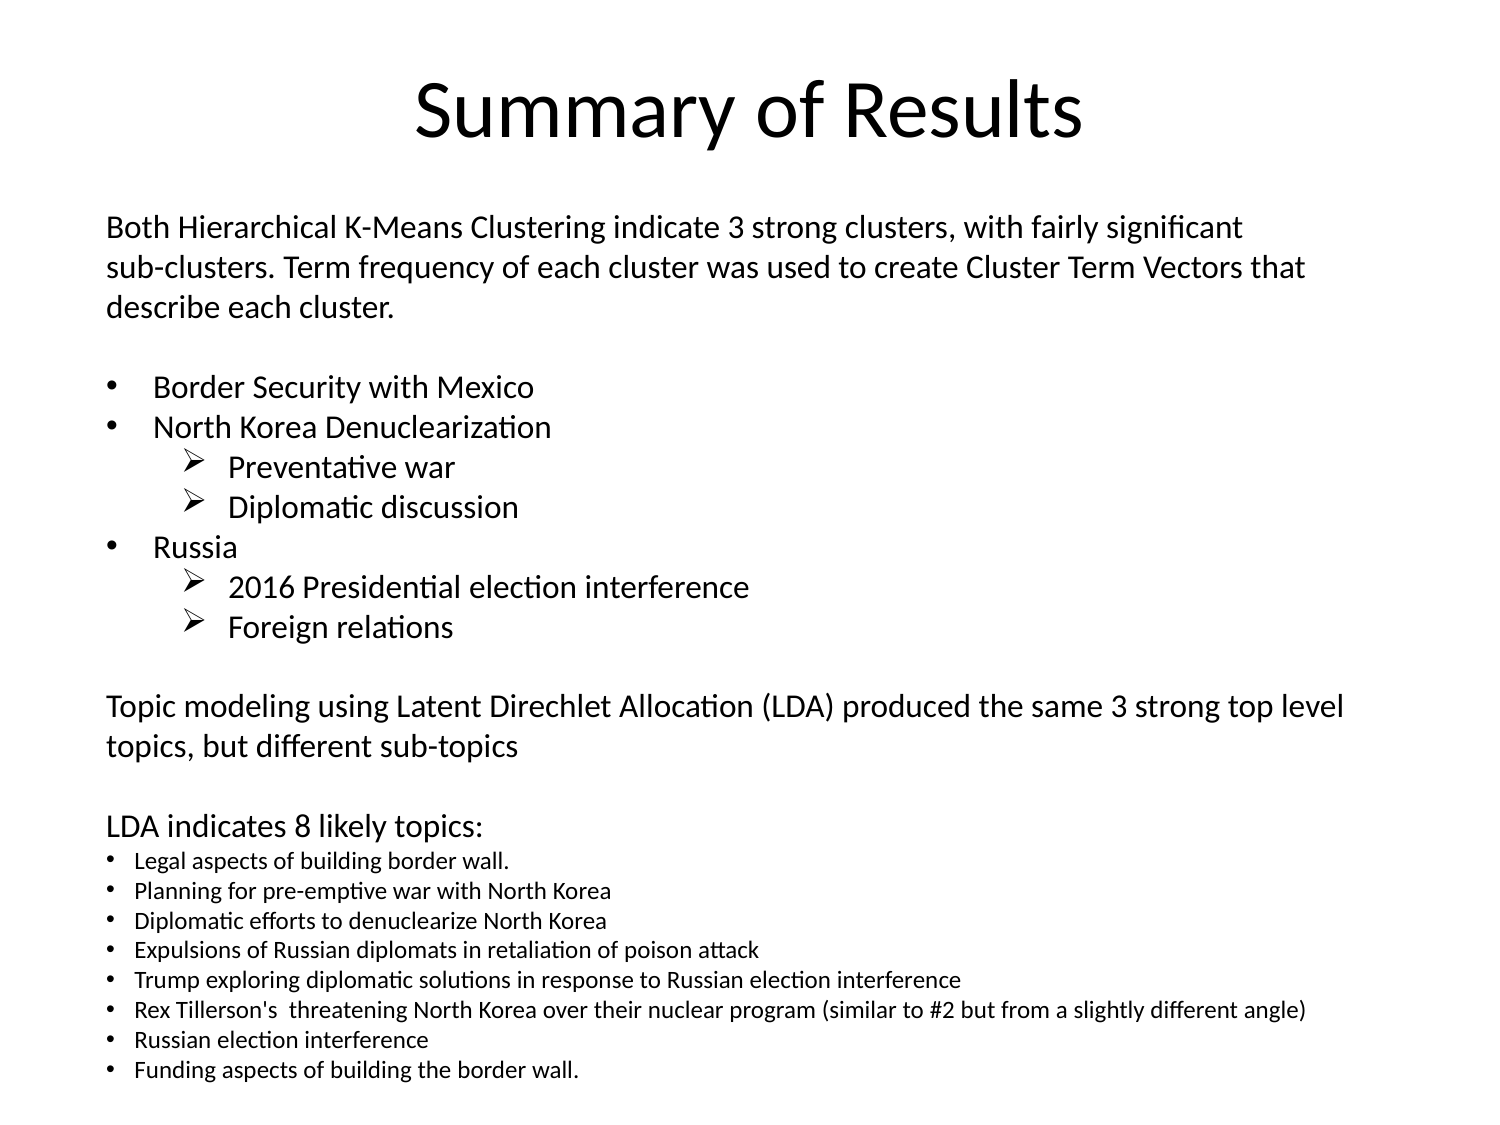

# Summary of Results
Both Hierarchical K-Means Clustering indicate 3 strong clusters, with fairly significant
sub-clusters. Term frequency of each cluster was used to create Cluster Term Vectors that describe each cluster.

Border Security with Mexico
North Korea Denuclearization
Preventative war
Diplomatic discussion
Russia
2016 Presidential election interference
Foreign relations

Topic modeling using Latent Direchlet Allocation (LDA) produced the same 3 strong top level topics, but different sub-topics

LDA indicates 8 likely topics:
Legal aspects of building border wall.
Planning for pre-emptive war with North Korea
Diplomatic efforts to denuclearize North Korea
Expulsions of Russian diplomats in retaliation of poison attack
Trump exploring diplomatic solutions in response to Russian election interference
Rex Tillerson's  threatening North Korea over their nuclear program (similar to #2 but from a slightly different angle)
Russian election interference
Funding aspects of building the border wall.